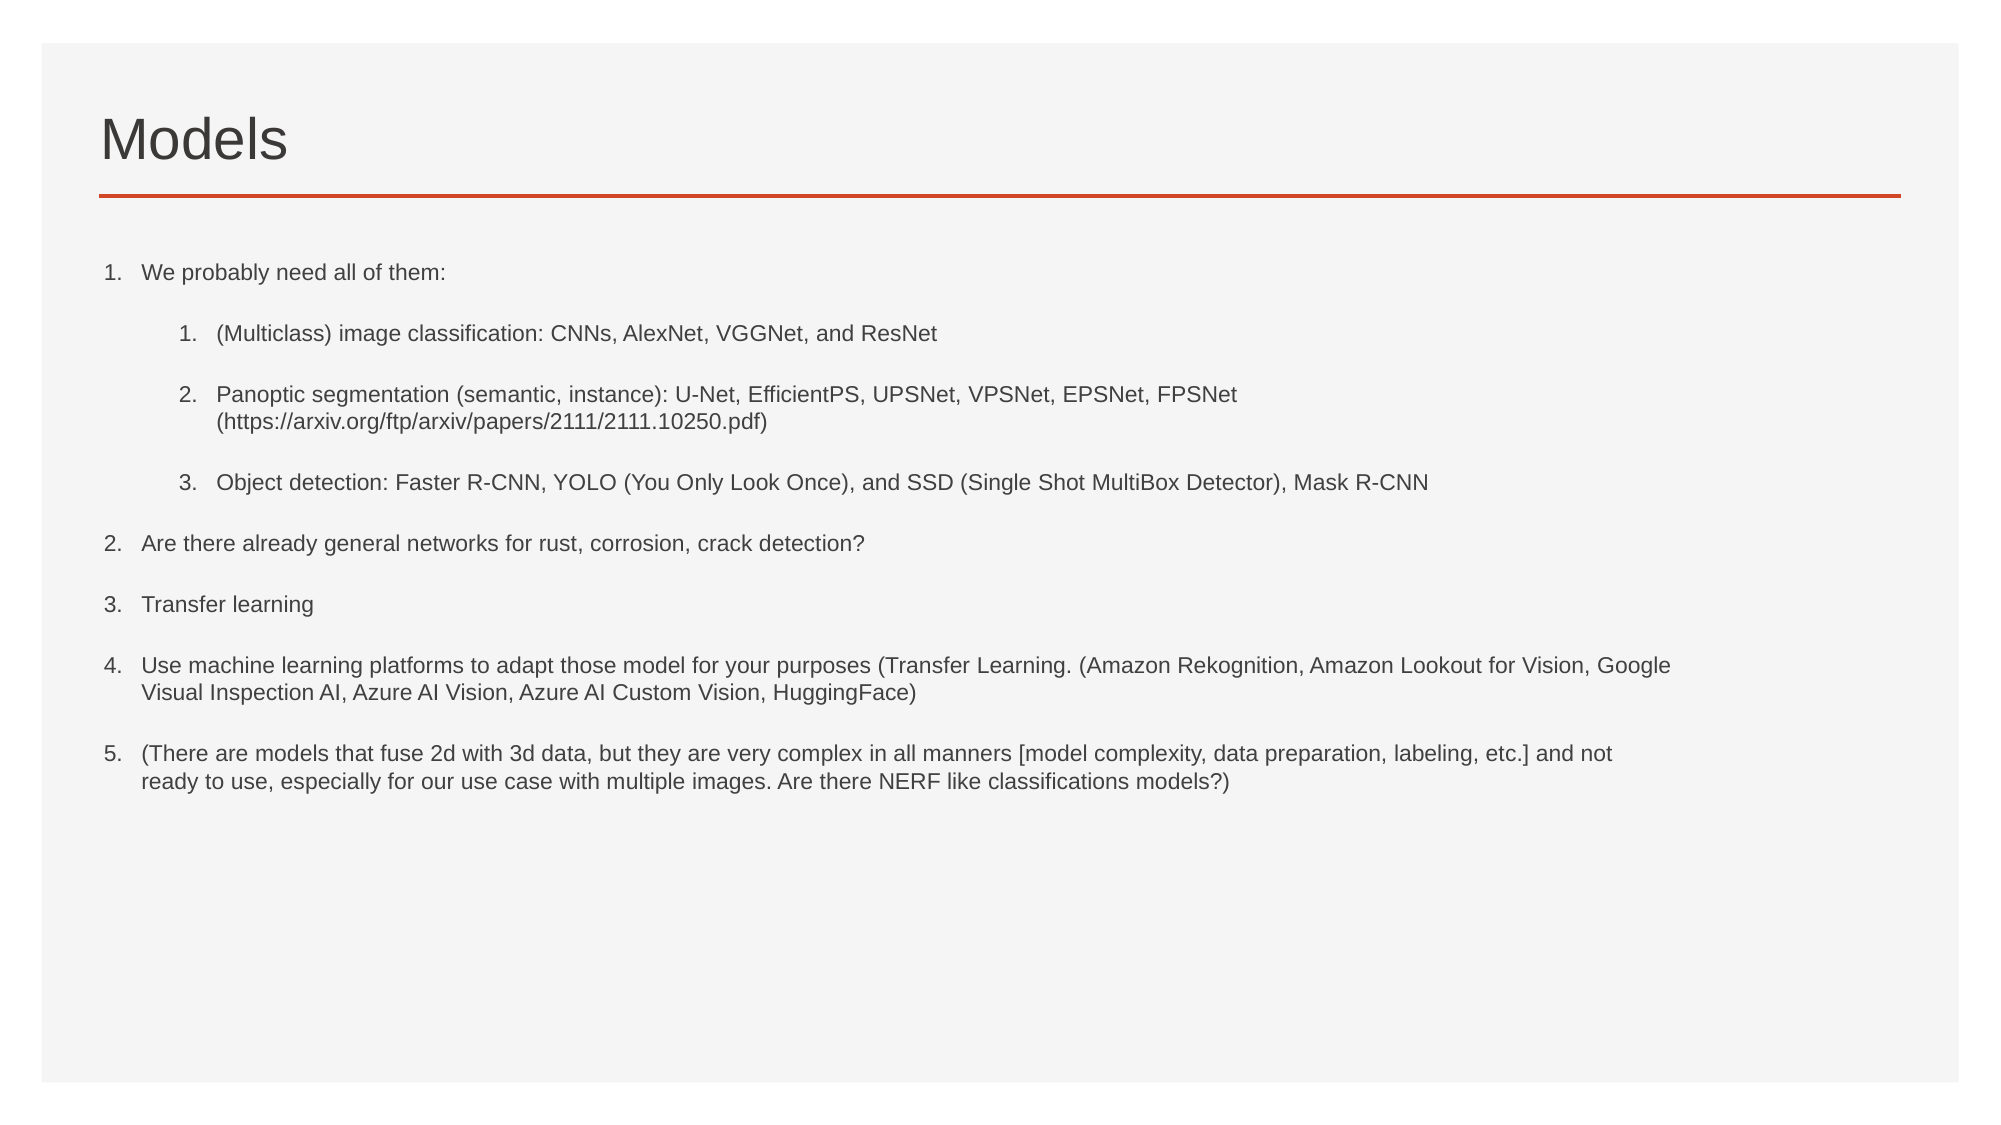

# Models
We probably need all of them:
(Multiclass) image classification: CNNs, AlexNet, VGGNet, and ResNet
Panoptic segmentation (semantic, instance): U-Net, EfficientPS, UPSNet, VPSNet, EPSNet, FPSNet (https://arxiv.org/ftp/arxiv/papers/2111/2111.10250.pdf)
Object detection: Faster R-CNN, YOLO (You Only Look Once), and SSD (Single Shot MultiBox Detector), Mask R-CNN
Are there already general networks for rust, corrosion, crack detection?
Transfer learning
Use machine learning platforms to adapt those model for your purposes (Transfer Learning. (Amazon Rekognition, Amazon Lookout for Vision, Google Visual Inspection AI, Azure AI Vision, Azure AI Custom Vision, HuggingFace)
(There are models that fuse 2d with 3d data, but they are very complex in all manners [model complexity, data preparation, labeling, etc.] and not ready to use, especially for our use case with multiple images. Are there NERF like classifications models?)